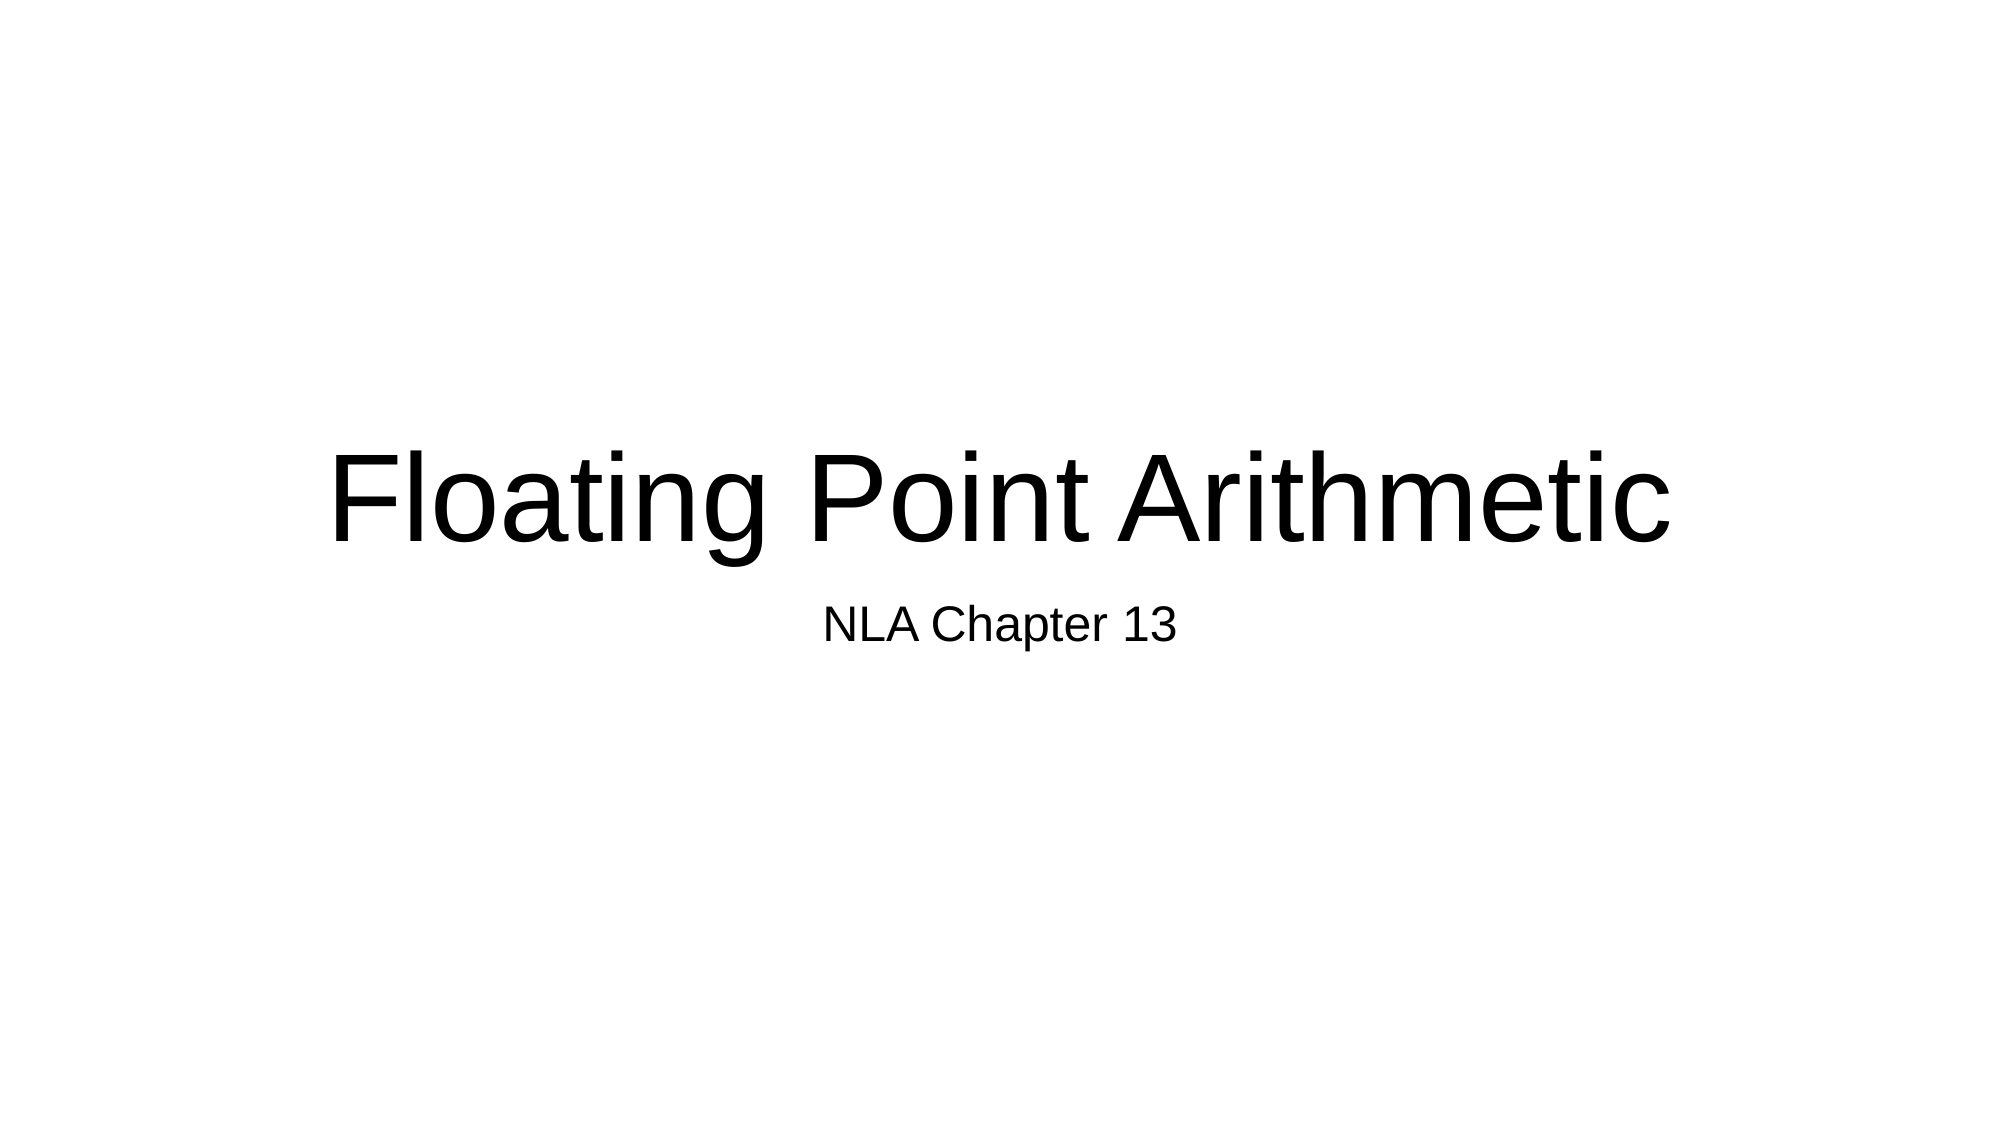

# Floating Point Arithmetic
NLA Chapter 13